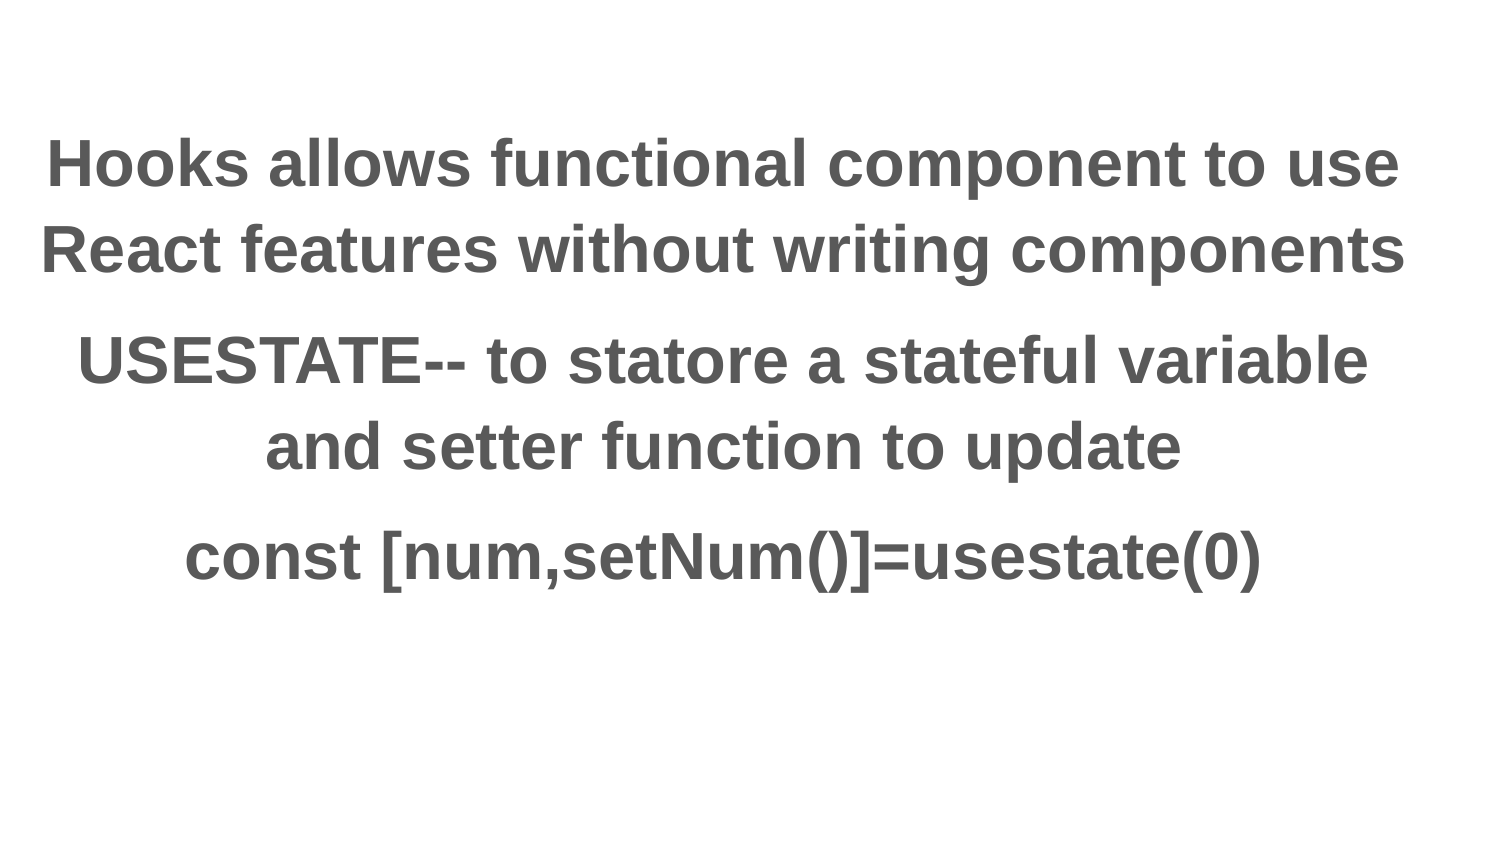

Hooks allows functional component to use React features without writing components
USESTATE-- to statore a stateful variable and setter function to update
const [num,setNum()]=usestate(0)
#